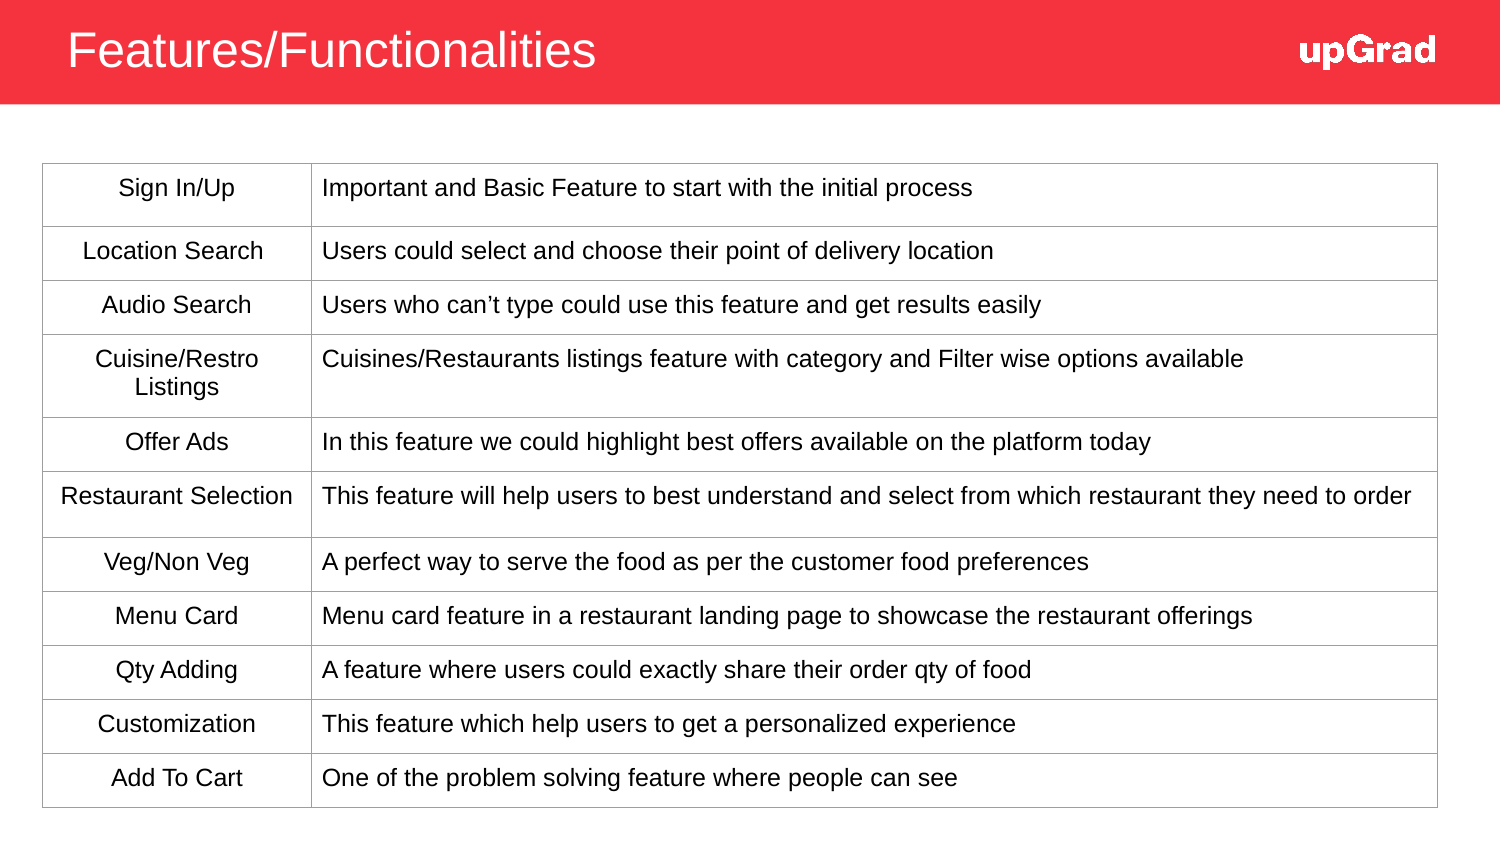

# Features/Functionalities
| Sign In/Up | Important and Basic Feature to start with the initial process |
| --- | --- |
| Location Search | Users could select and choose their point of delivery location |
| Audio Search | Users who can’t type could use this feature and get results easily |
| Cuisine/Restro Listings | Cuisines/Restaurants listings feature with category and Filter wise options available |
| Offer Ads | In this feature we could highlight best offers available on the platform today |
| Restaurant Selection | This feature will help users to best understand and select from which restaurant they need to order |
| Veg/Non Veg | A perfect way to serve the food as per the customer food preferences |
| Menu Card | Menu card feature in a restaurant landing page to showcase the restaurant offerings |
| Qty Adding | A feature where users could exactly share their order qty of food |
| Customization | This feature which help users to get a personalized experience |
| Add To Cart | One of the problem solving feature where people can see |